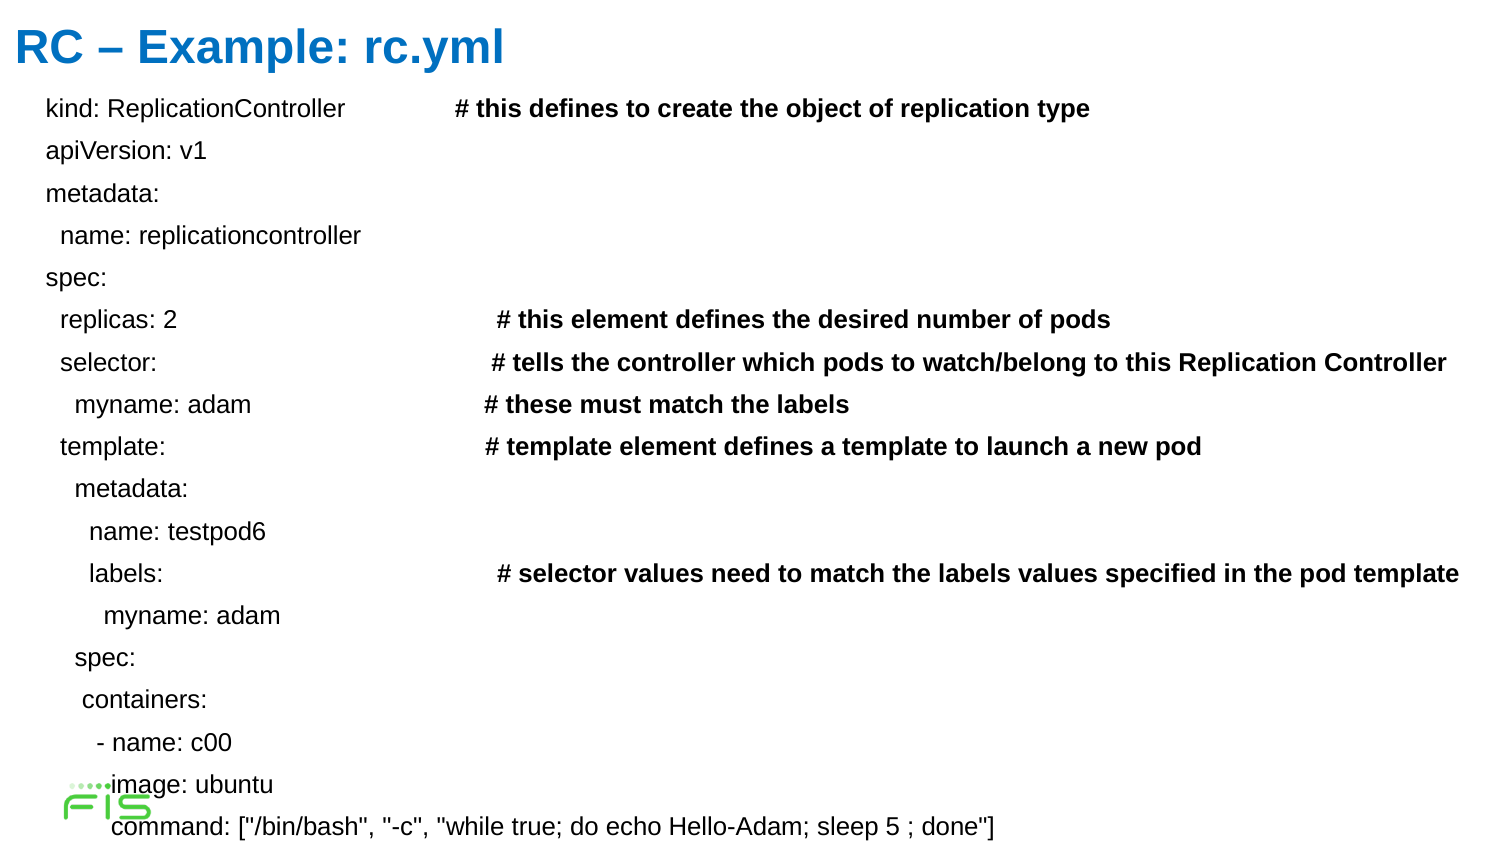

RC – Example: rc.yml
kind: ReplicationController               # this defines to create the object of replication type
apiVersion: v1
metadata:
  name: replicationcontroller
spec:
  replicas: 2                                            # this element defines the desired number of pods
  selector:                                              # tells the controller which pods to watch/belong to this Replication Controller
    myname: adam                                # these must match the labels
  template:                                            # template element defines a template to launch a new pod
    metadata:
      name: testpod6
      labels:                                              # selector values need to match the labels values specified in the pod template
        myname: adam
    spec:
     containers:
       - name: c00
         image: ubuntu
         command: ["/bin/bash", "-c", "while true; do echo Hello-Adam; sleep 5 ; done"]